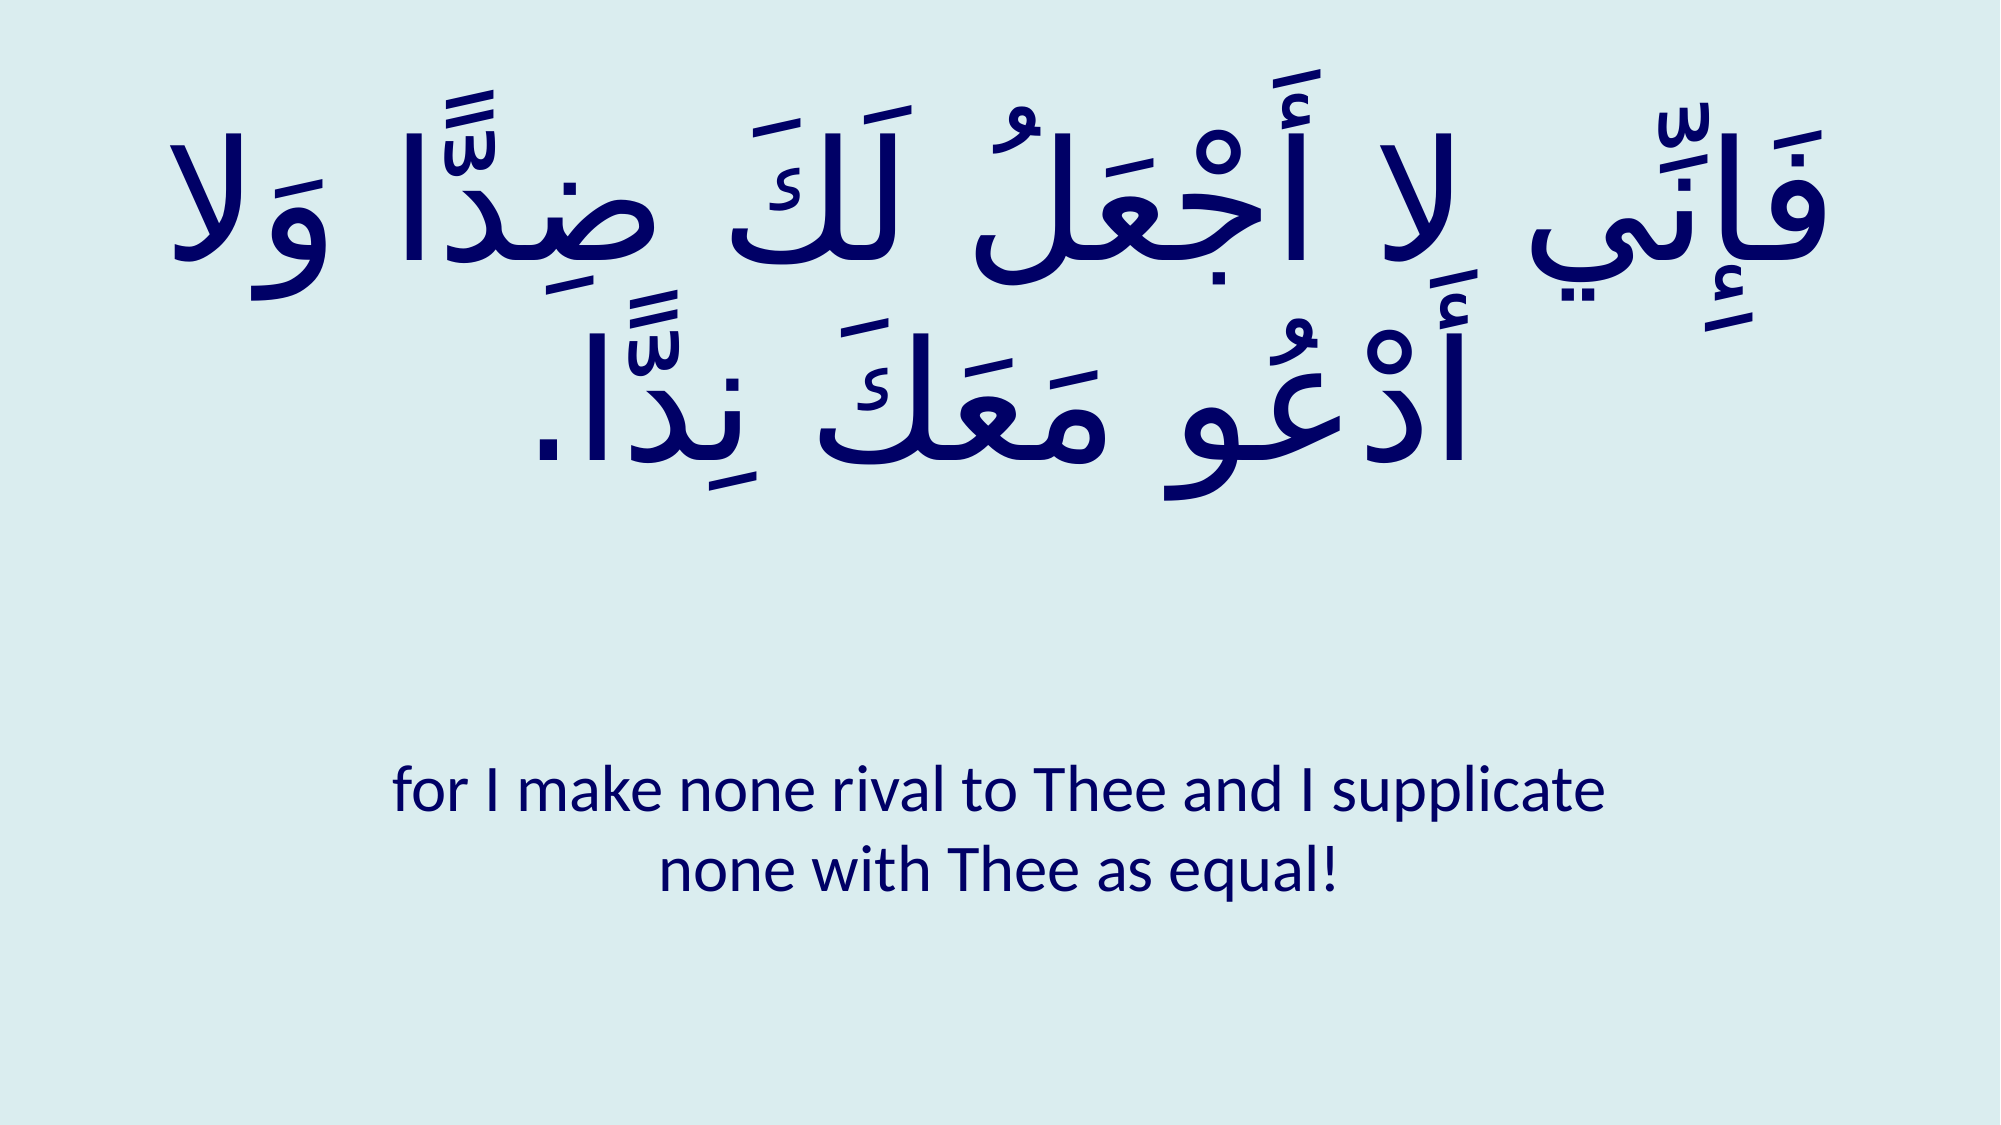

# فَإِنِّي لا أَجْعَلُ لَكَ ضِدًّا وَلا أَدْعُو مَعَكَ نِدًّا.
for I make none rival to Thee and I supplicate none with Thee as equal!